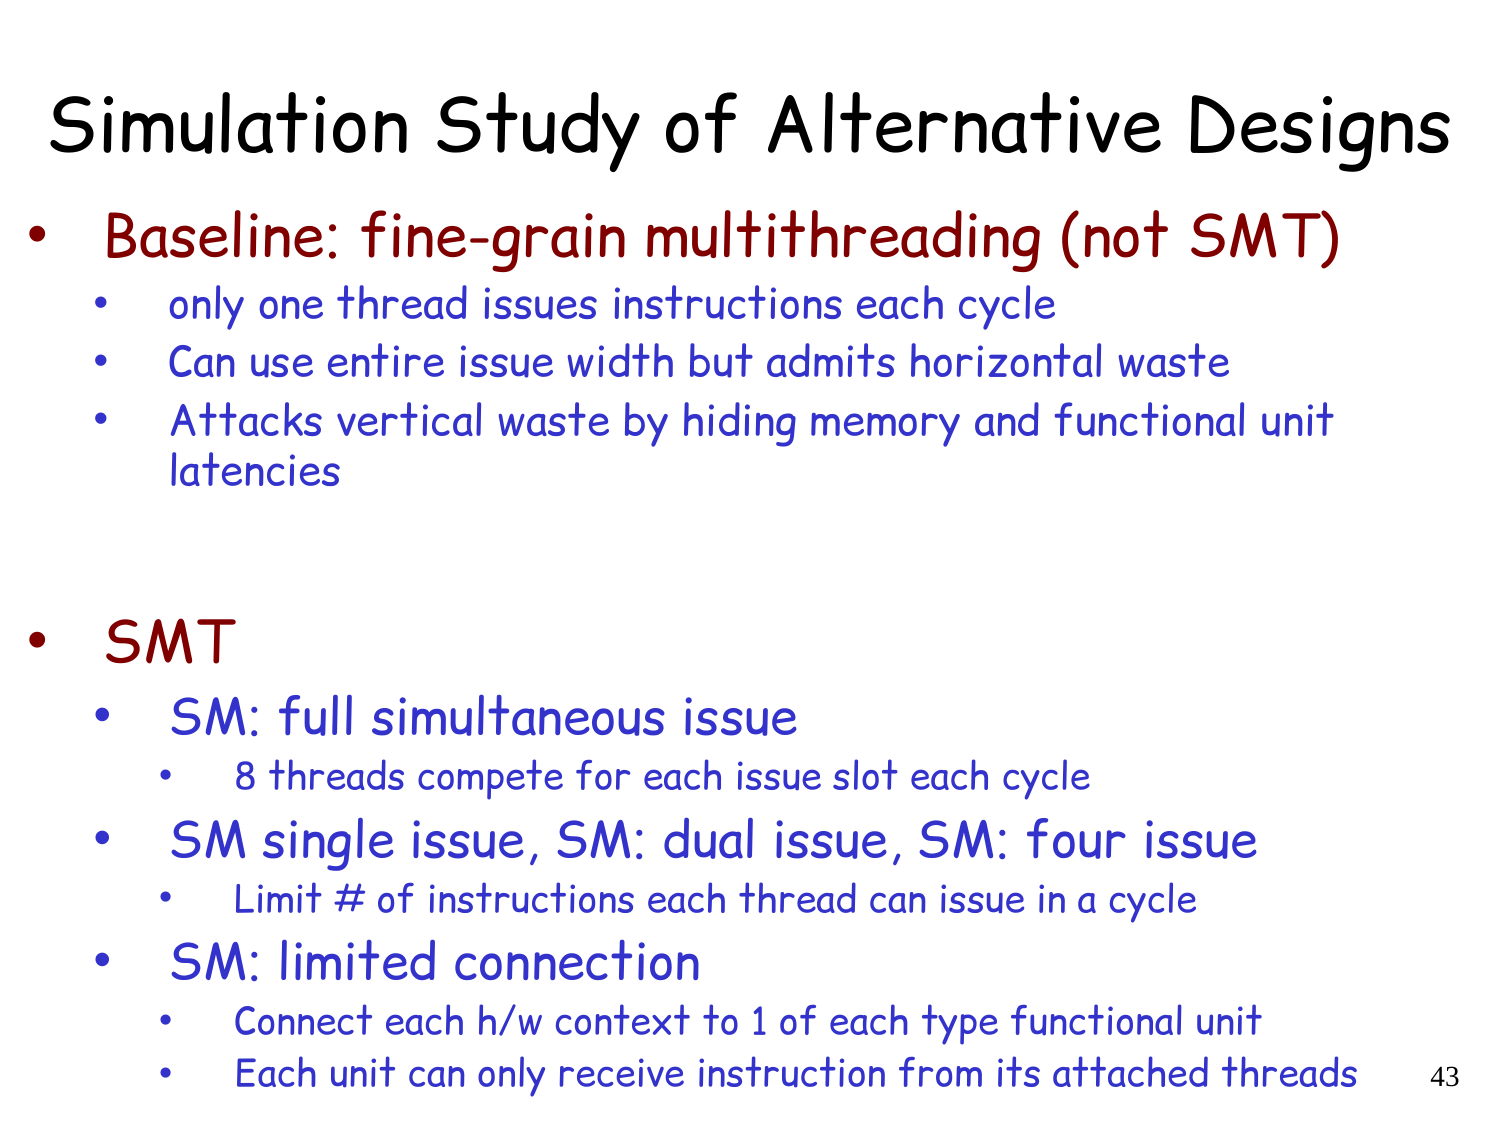

# Simulation Study of Alternative Designs
Baseline: fine-grain multithreading (not SMT)
only one thread issues instructions each cycle
Can use entire issue width but admits horizontal waste
Attacks vertical waste by hiding memory and functional unit latencies

SMT
SM: full simultaneous issue
8 threads compete for each issue slot each cycle
SM single issue, SM: dual issue, SM: four issue
Limit # of instructions each thread can issue in a cycle
SM: limited connection
Connect each h/w context to 1 of each type functional unit
Each unit can only receive instruction from its attached threads

43